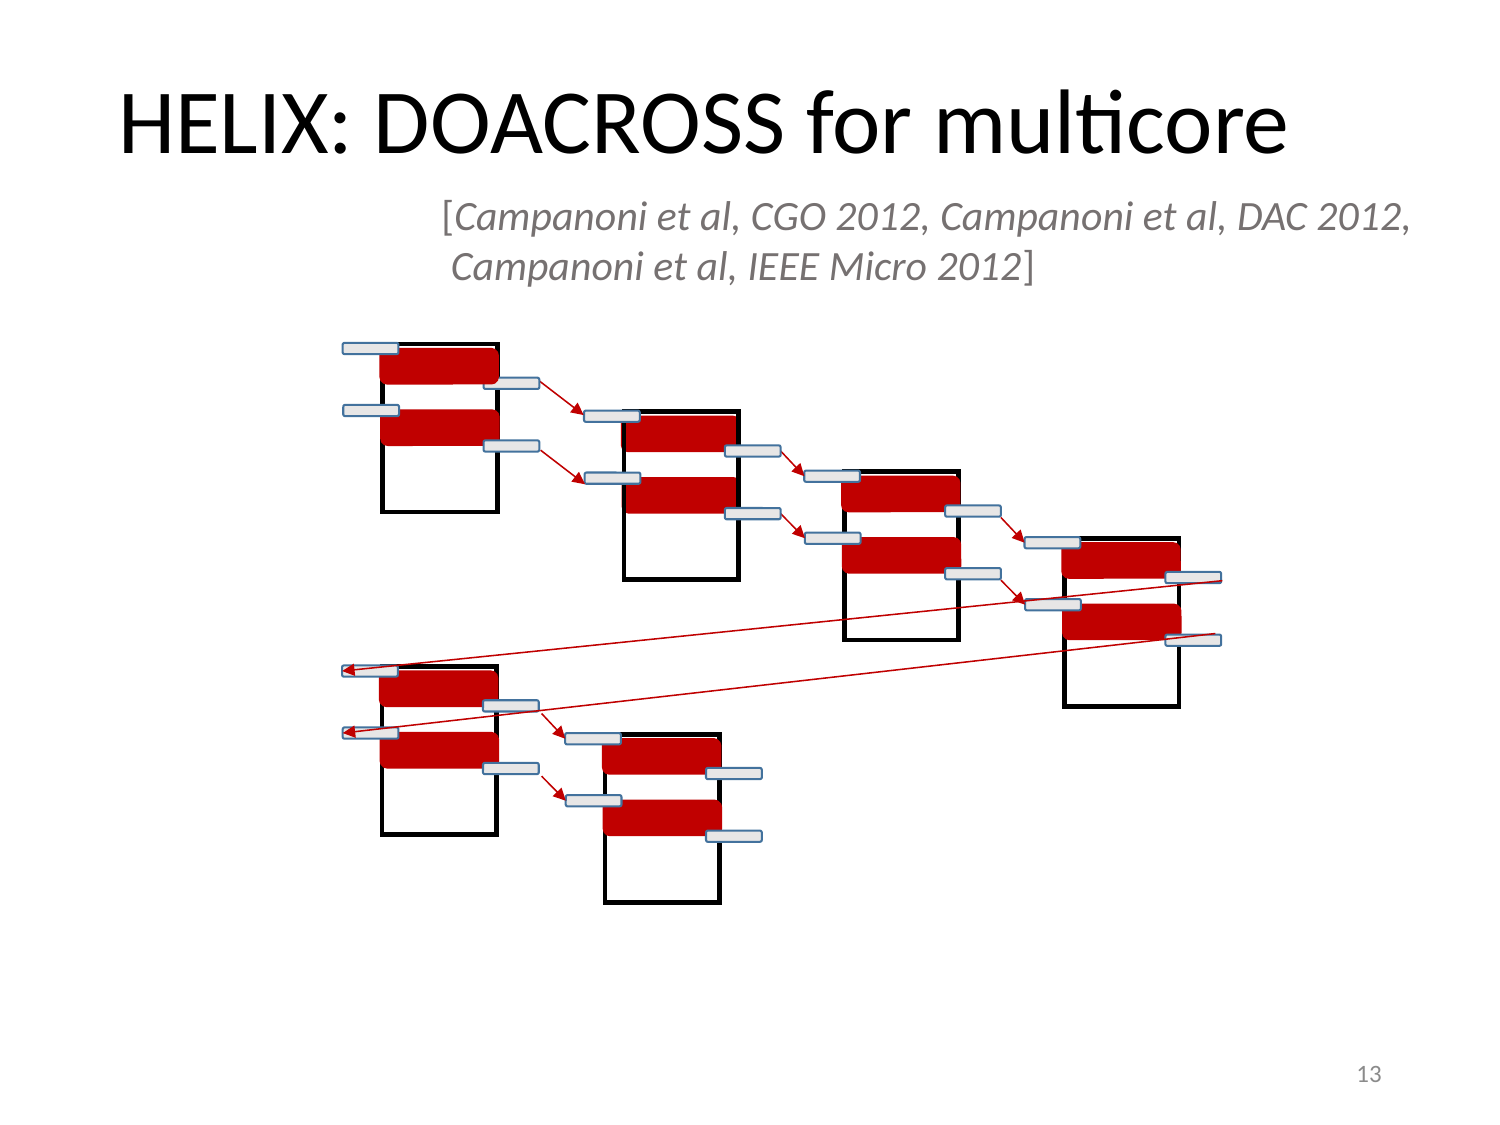

# HELIX: DOACROSS for multicore
[Campanoni et al, CGO 2012, Campanoni et al, DAC 2012,
 Campanoni et al, IEEE Micro 2012]

13